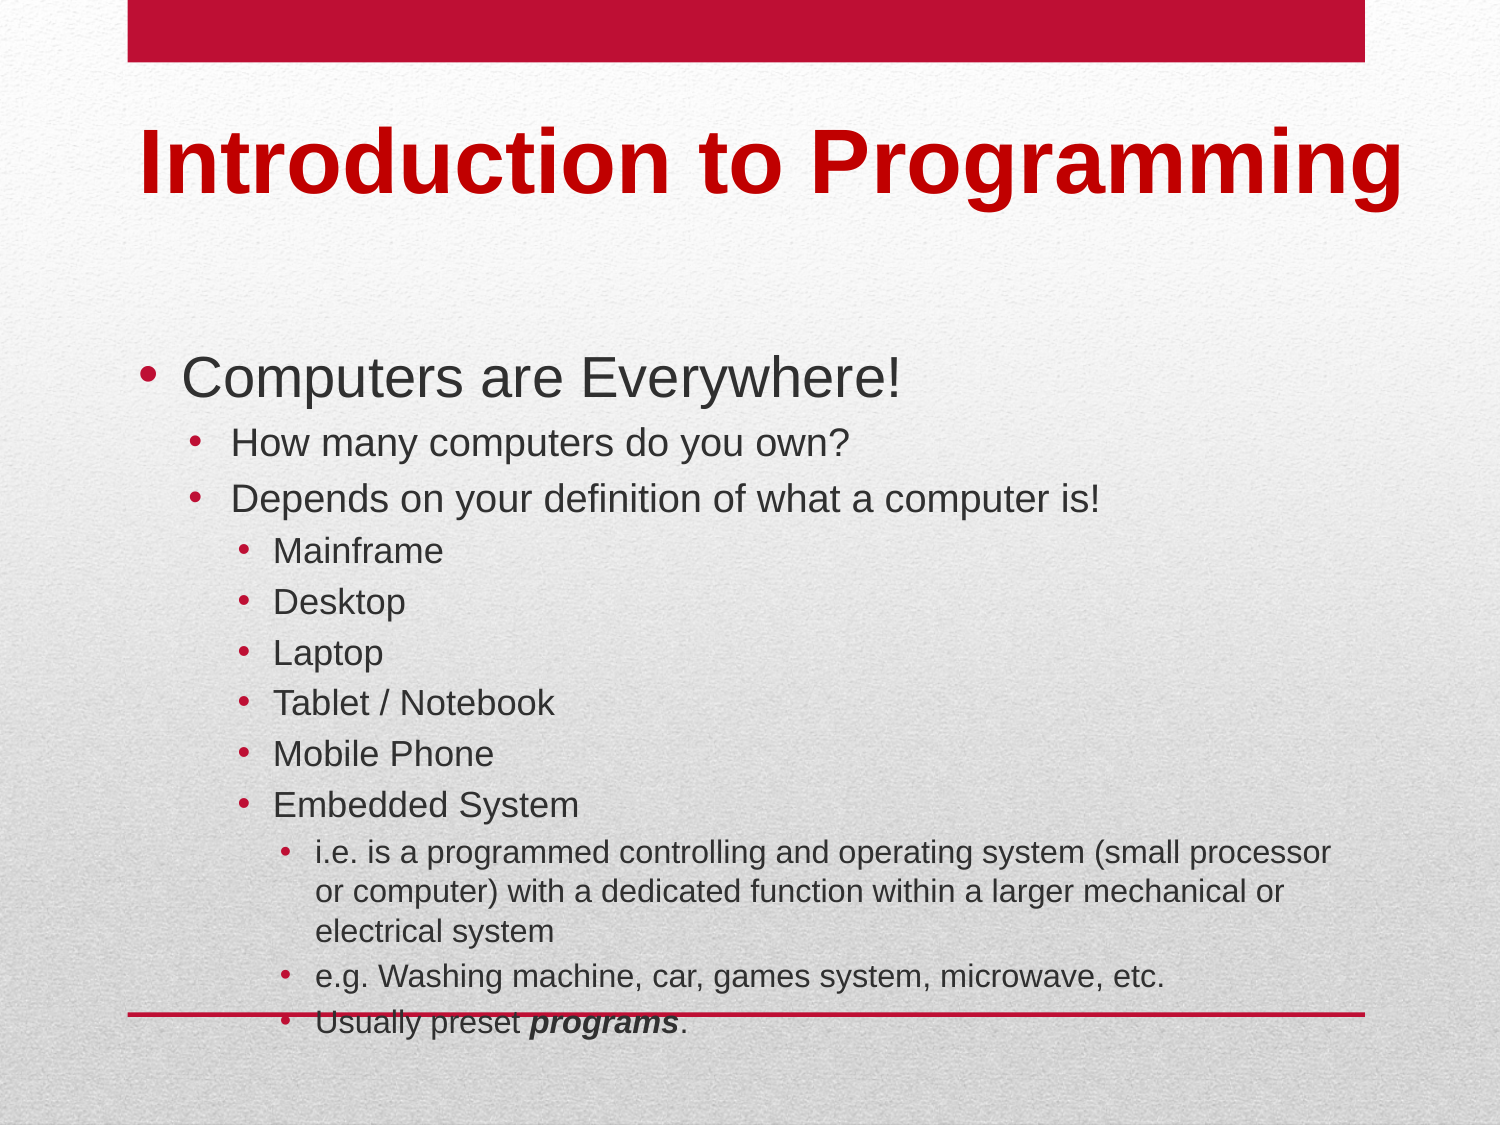

# Introduction to Programming
Computers are Everywhere!
How many computers do you own?
Depends on your definition of what a computer is!
Mainframe
Desktop
Laptop
Tablet / Notebook
Mobile Phone
Embedded System
i.e. is a programmed controlling and operating system (small processor or computer) with a dedicated function within a larger mechanical or electrical system
e.g. Washing machine, car, games system, microwave, etc.
Usually preset programs.